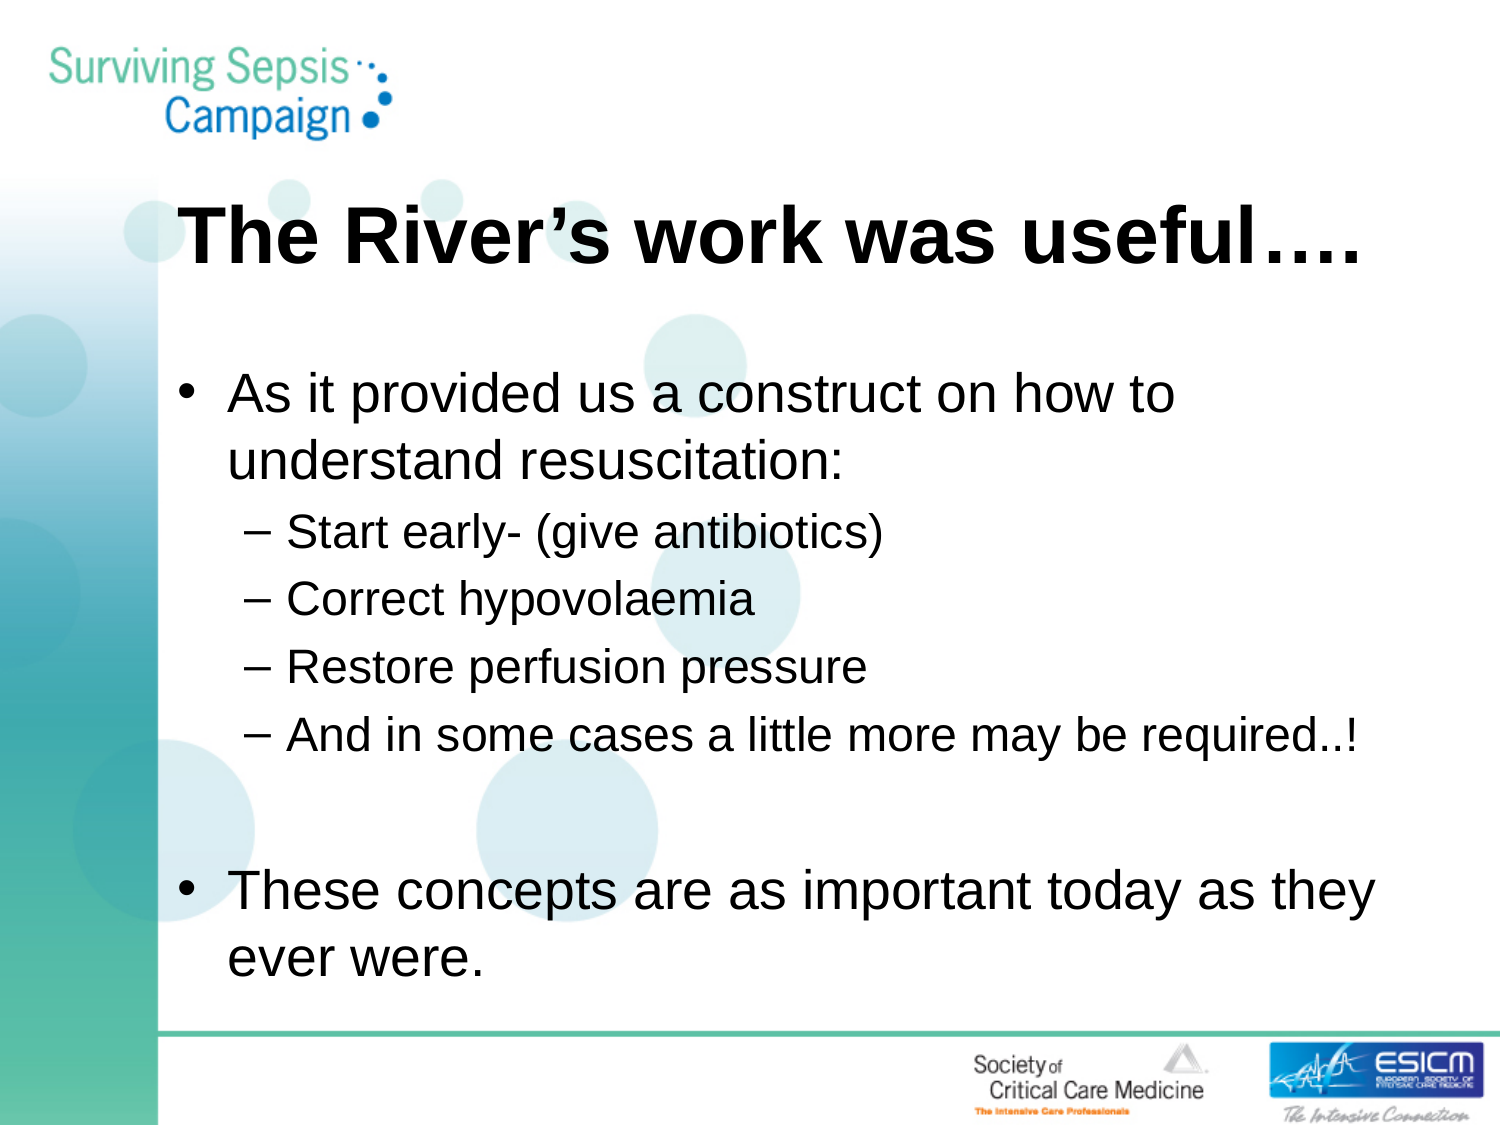

# The River’s work was useful….
As it provided us a construct on how to understand resuscitation:
Start early- (give antibiotics)
Correct hypovolaemia
Restore perfusion pressure
And in some cases a little more may be required..!

These concepts are as important today as they ever were.